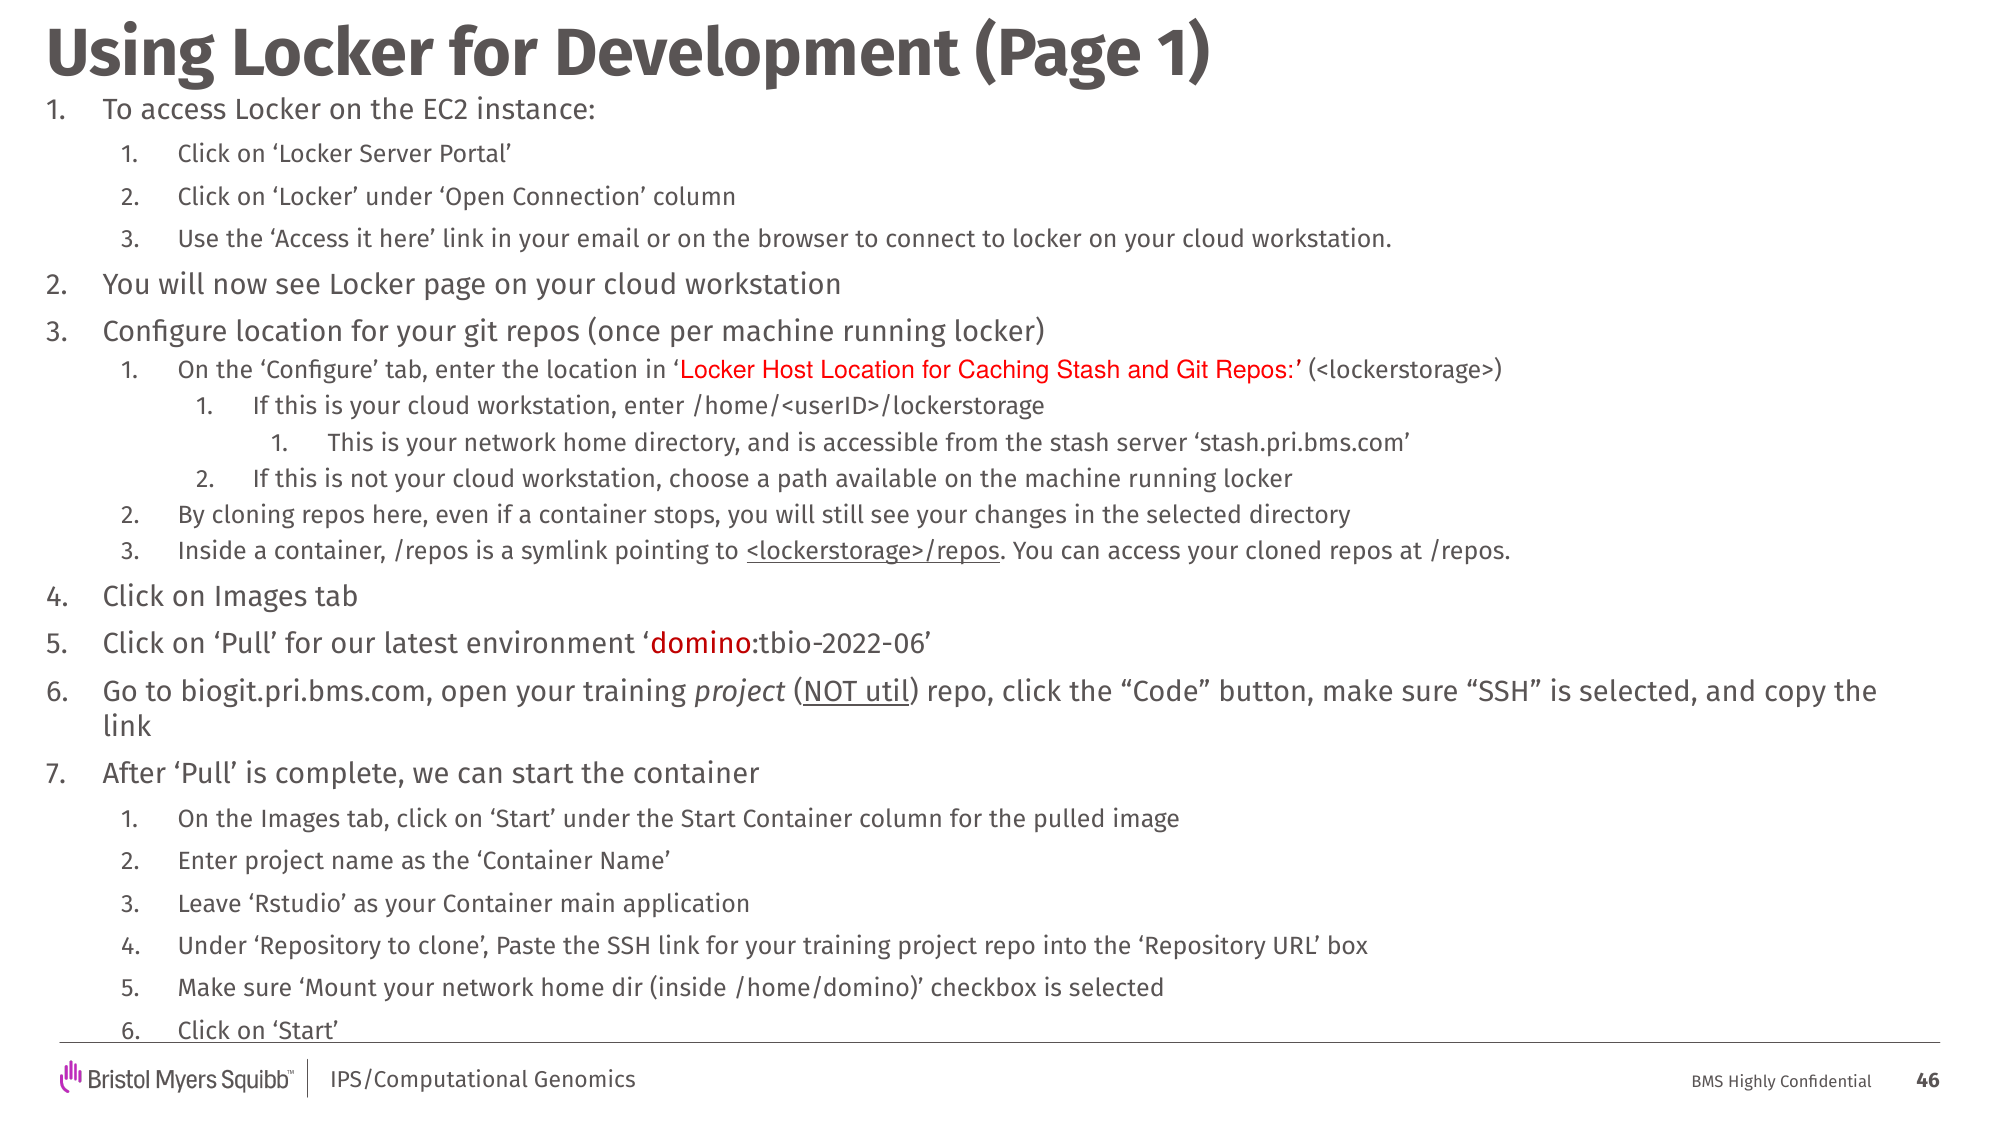

# Using Locker for Development (Page 1)
To access Locker on the EC2 instance:
Click on ‘Locker Server Portal’
Click on ‘Locker’ under ‘Open Connection’ column
Use the ‘Access it here’ link in your email or on the browser to connect to locker on your cloud workstation.
You will now see Locker page on your cloud workstation
Configure location for your git repos (once per machine running locker)
On the ‘Configure’ tab, enter the location in ‘Locker Host Location for Caching Stash and Git Repos:’ (<lockerstorage>)
If this is your cloud workstation, enter /home/<userID>/lockerstorage
This is your network home directory, and is accessible from the stash server ‘stash.pri.bms.com’
If this is not your cloud workstation, choose a path available on the machine running locker
By cloning repos here, even if a container stops, you will still see your changes in the selected directory
Inside a container, /repos is a symlink pointing to <lockerstorage>/repos. You can access your cloned repos at /repos.
Click on Images tab
Click on ‘Pull’ for our latest environment ‘domino:tbio-2022-06’
Go to biogit.pri.bms.com, open your training project (NOT util) repo, click the “Code” button, make sure “SSH” is selected, and copy the link
After ‘Pull’ is complete, we can start the container
On the Images tab, click on ‘Start’ under the Start Container column for the pulled image
Enter project name as the ‘Container Name’
Leave ‘Rstudio’ as your Container main application
Under ‘Repository to clone’, Paste the SSH link for your training project repo into the ‘Repository URL’ box
Make sure ‘Mount your network home dir (inside /home/domino)’ checkbox is selected
Click on ‘Start’
46